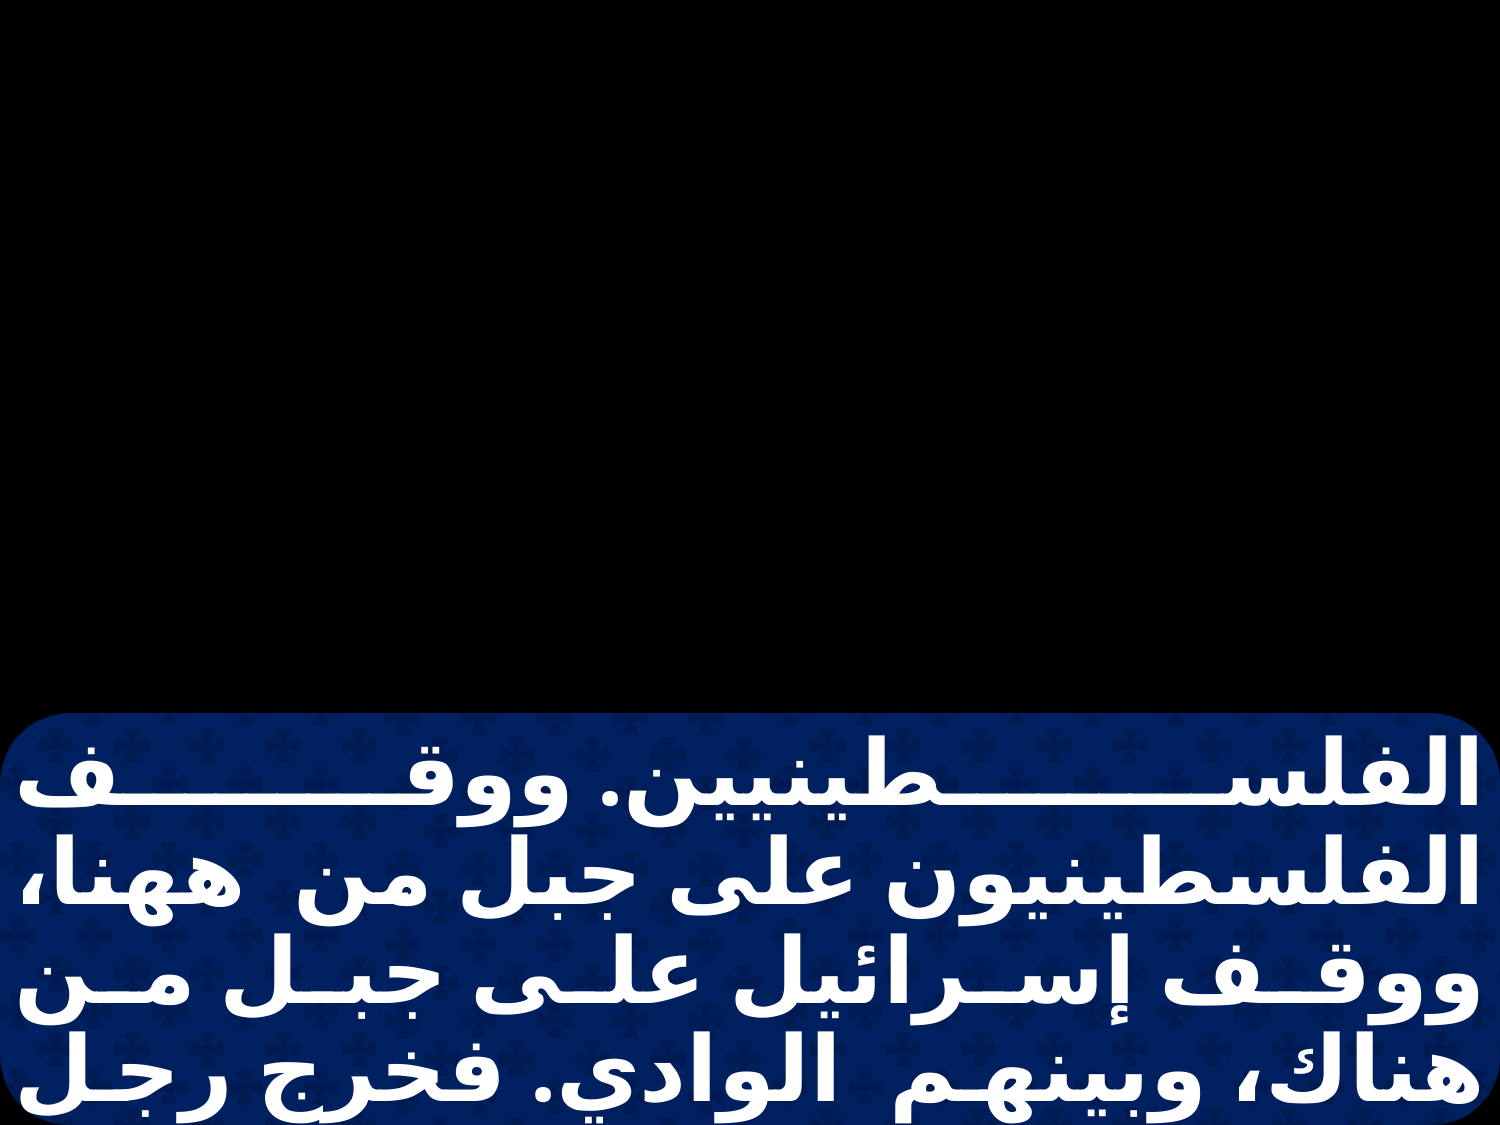

الفلسطينيين. ووقف الفلسطينيون على جبل من  ههنا، ووقف إسرائيل على جبل من هناك، وبينهم  الوادي. فخرج رجل مبارز من جيوش الفلسطينتين  اسمه جليات، من جت، وكان طوله ست أذرع